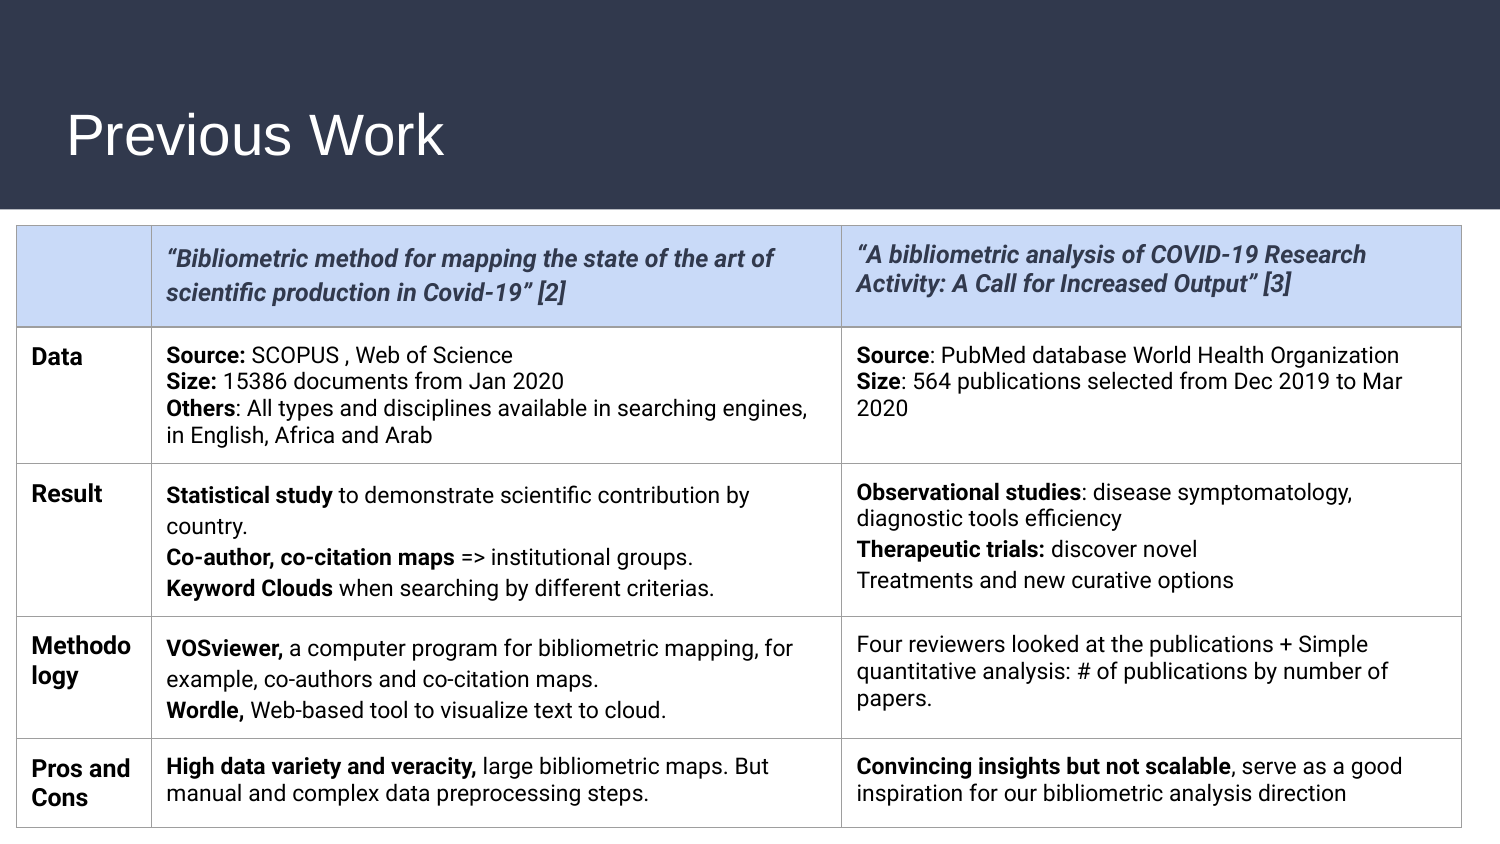

# Previous Work

|  | “Bibliometric method for mapping the state of the art of scientific production in Covid-19” [2] | “A bibliometric analysis of COVID-19 Research Activity: A Call for Increased Output” [3] |
| --- | --- | --- |
| Data | Source: SCOPUS , Web of Science Size: 15386 documents from Jan 2020 Others: All types and disciplines available in searching engines, in English, Africa and Arab | Source: PubMed database World Health Organization Size: 564 publications selected from Dec 2019 to Mar 2020 |
| Result | Statistical study to demonstrate scientific contribution by country. Co-author, co-citation maps => institutional groups. Keyword Clouds when searching by different criterias. | Observational studies: disease symptomatology, diagnostic tools efficiency Therapeutic trials: discover novel Treatments and new curative options |
| Methodology | VOSviewer, a computer program for bibliometric mapping, for example, co-authors and co-citation maps. Wordle, Web-based tool to visualize text to cloud. | Four reviewers looked at the publications + Simple quantitative analysis: # of publications by number of papers. |
| Pros and Cons | High data variety and veracity, large bibliometric maps. But manual and complex data preprocessing steps. | Convincing insights but not scalable, serve as a good inspiration for our bibliometric analysis direction |